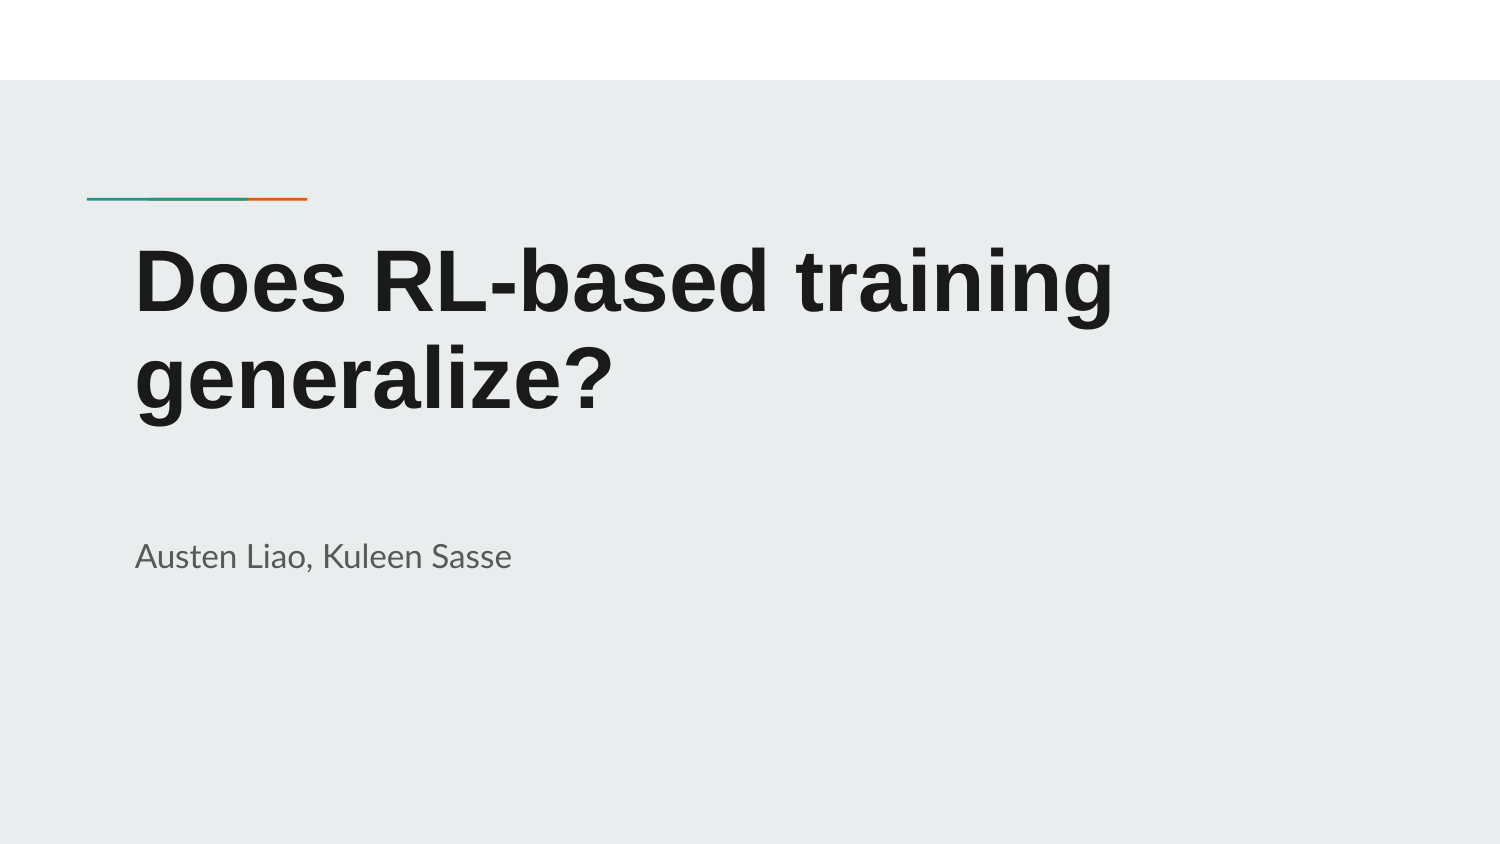

# Does RL-based training generalize?
Austen Liao, Kuleen Sasse